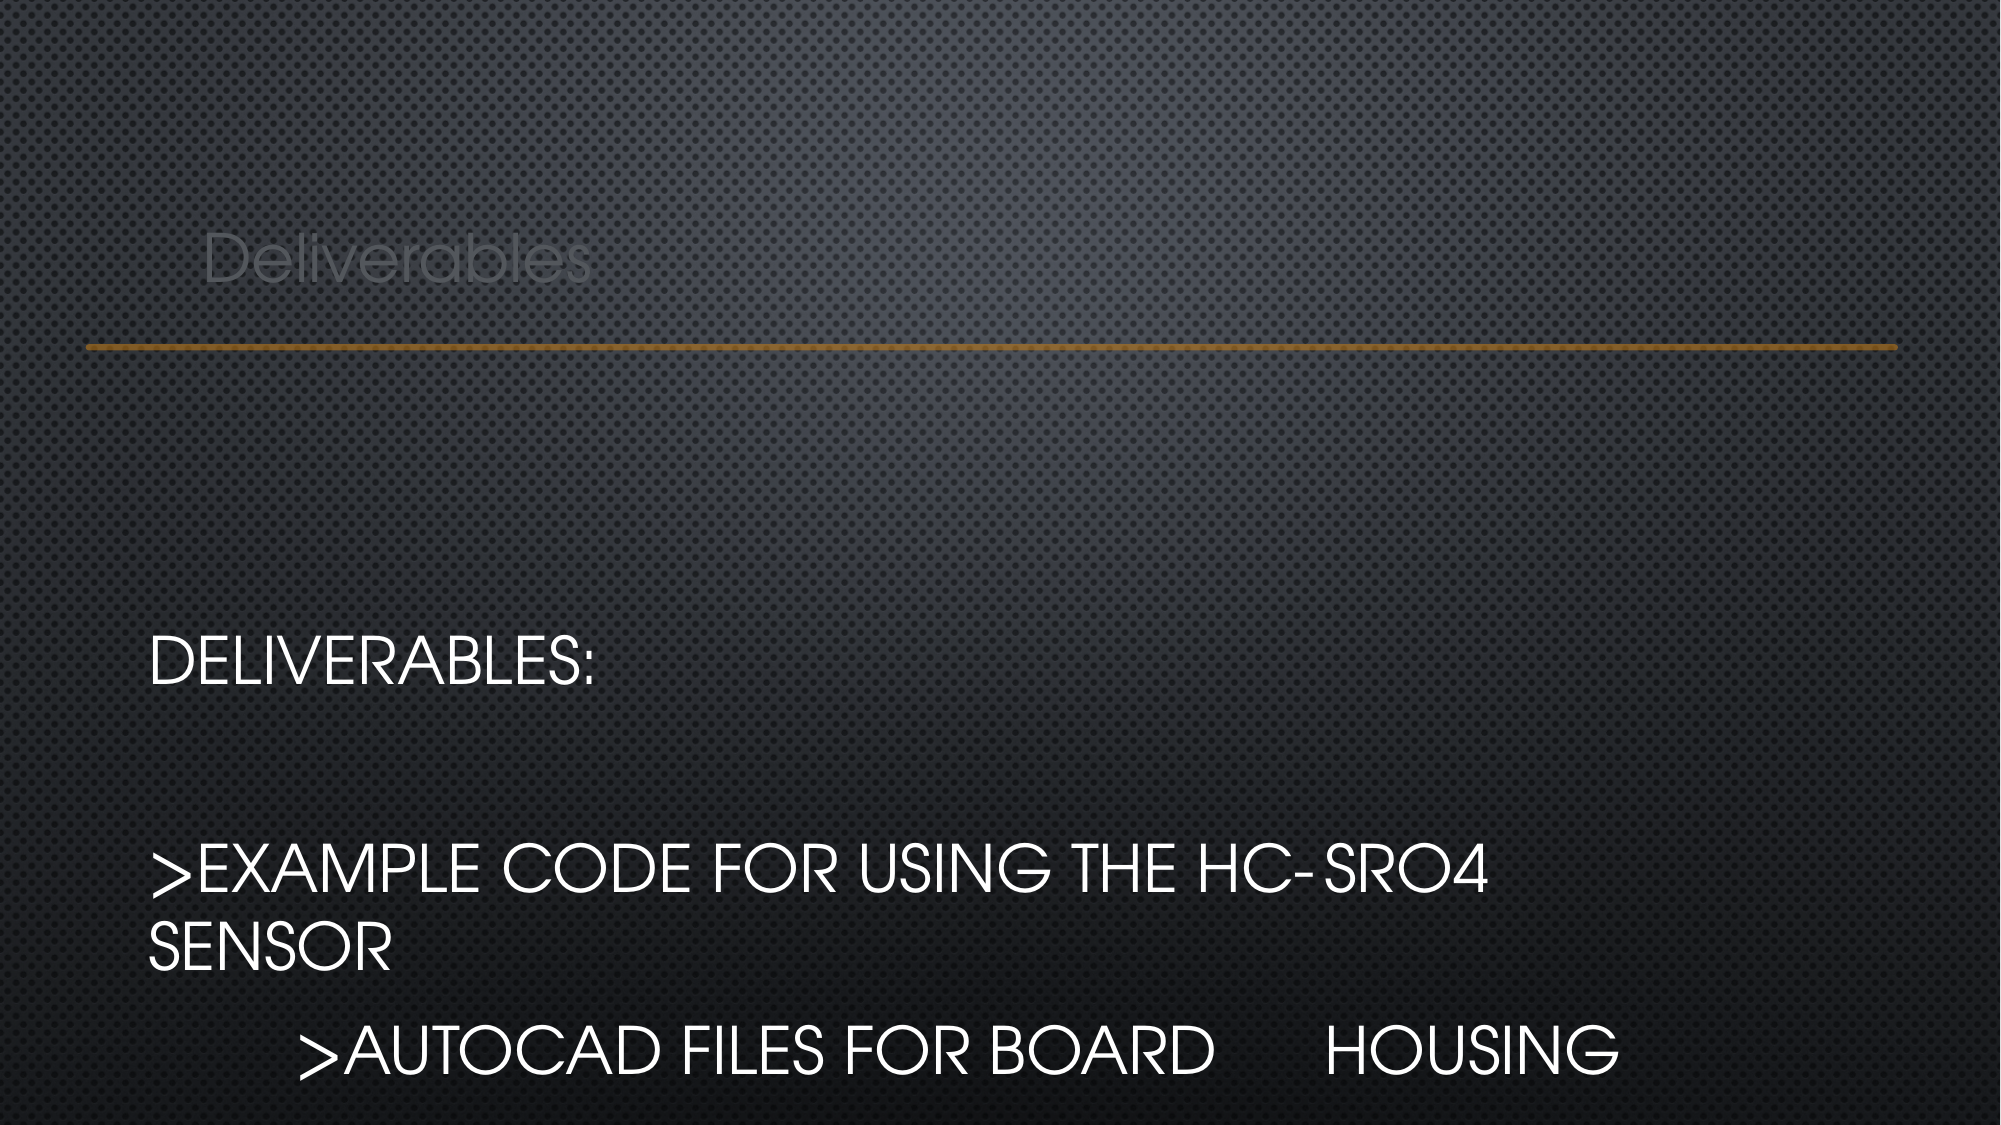

# Deliverables

Deliverables:

>Example Code for using the HC-	SRO4 sensor
	>AUTOCAD files for board 	housing